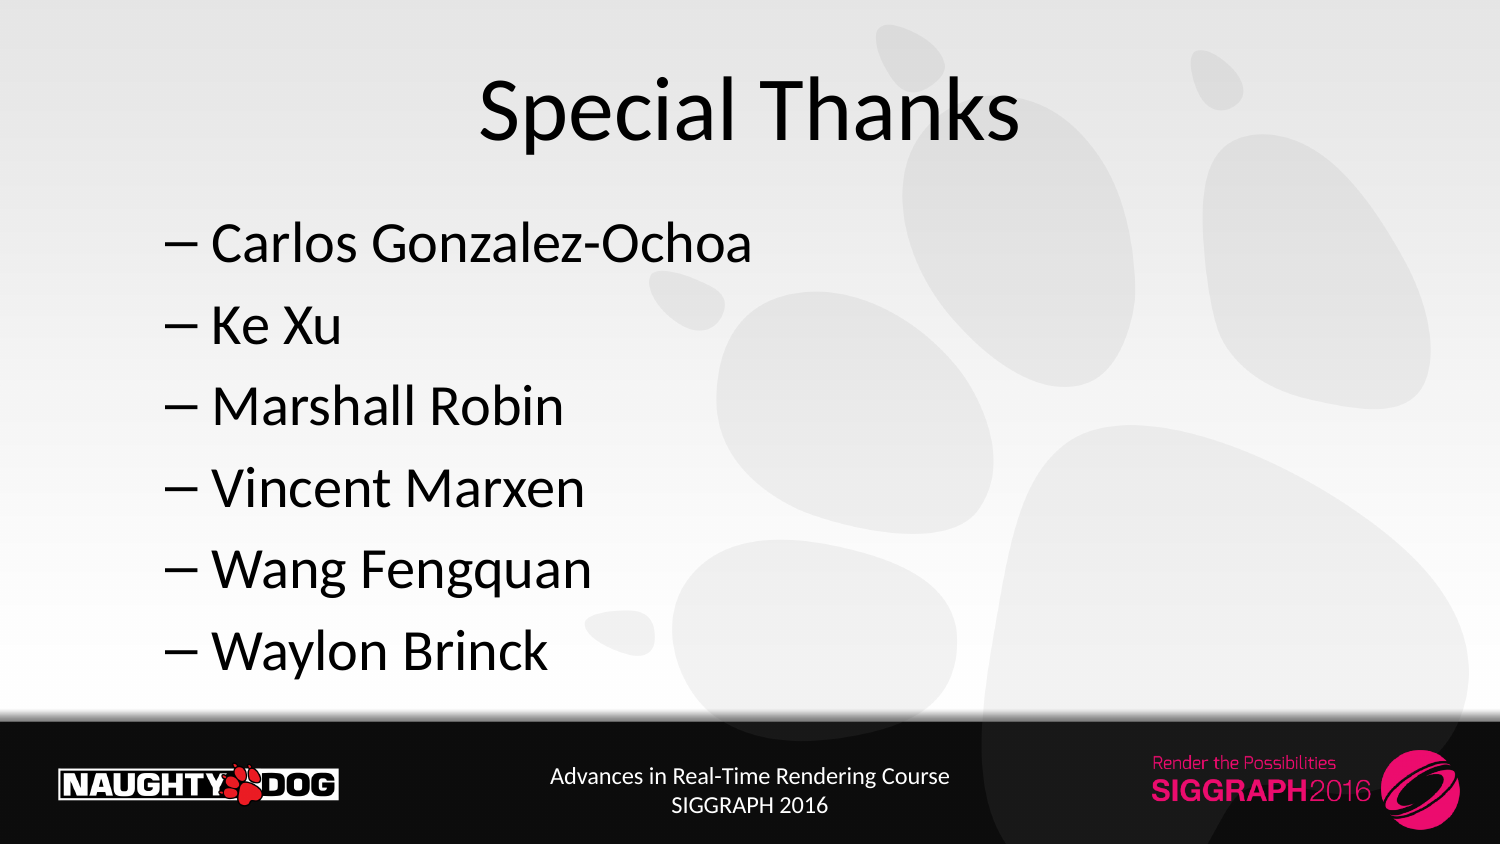

# Special Thanks
Carlos Gonzalez-Ochoa
Ke Xu
Marshall Robin
Vincent Marxen
Wang Fengquan
Waylon Brinck